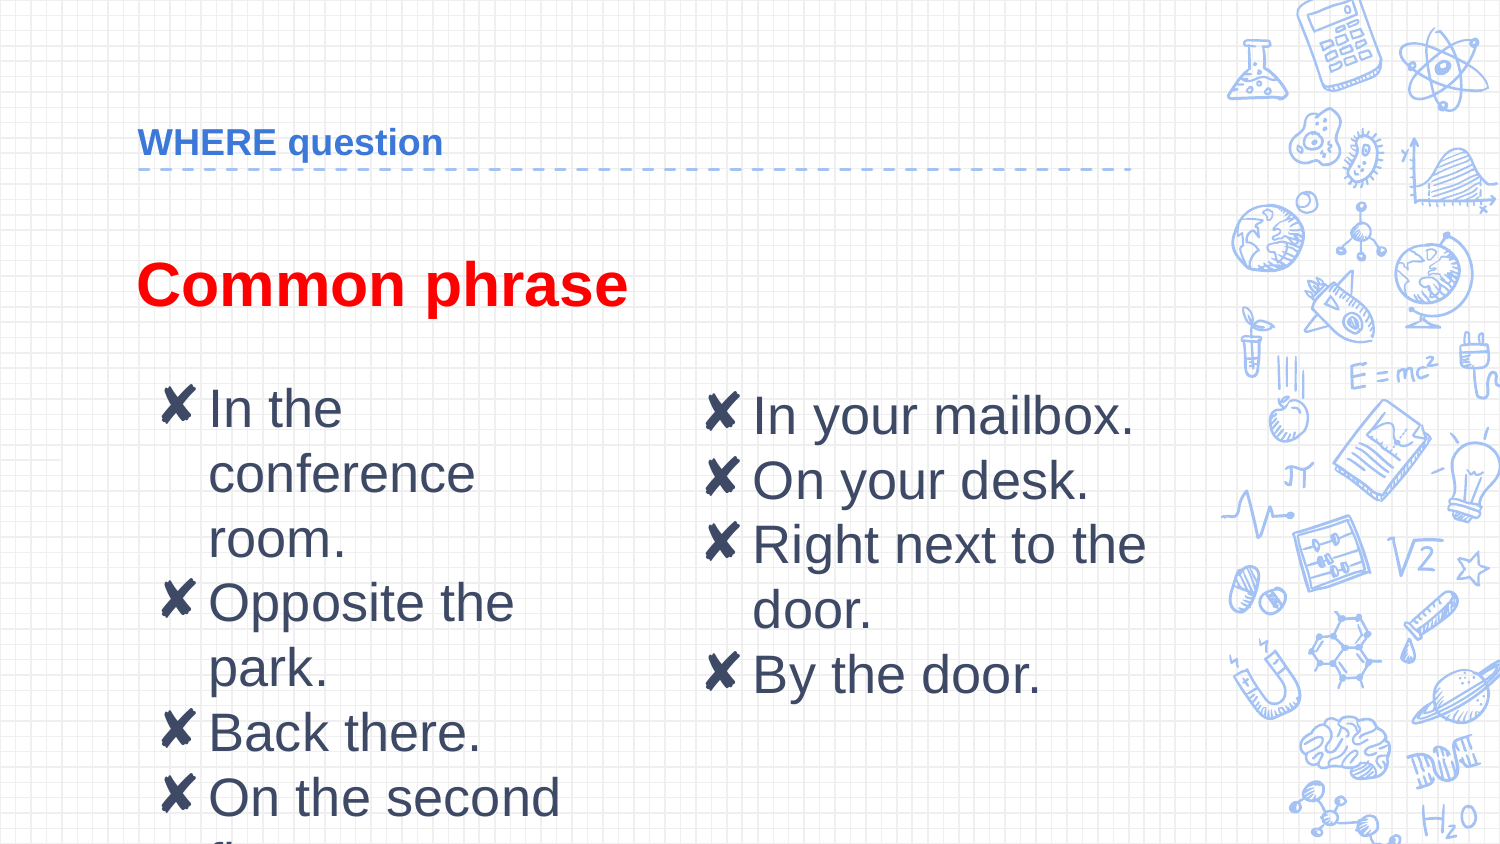

# WHERE question
Common phrase

In your mailbox.
On your desk.
Right next to the door.
By the door.

In the conference 	room.
Opposite the park.
Back there.
On the second floor.